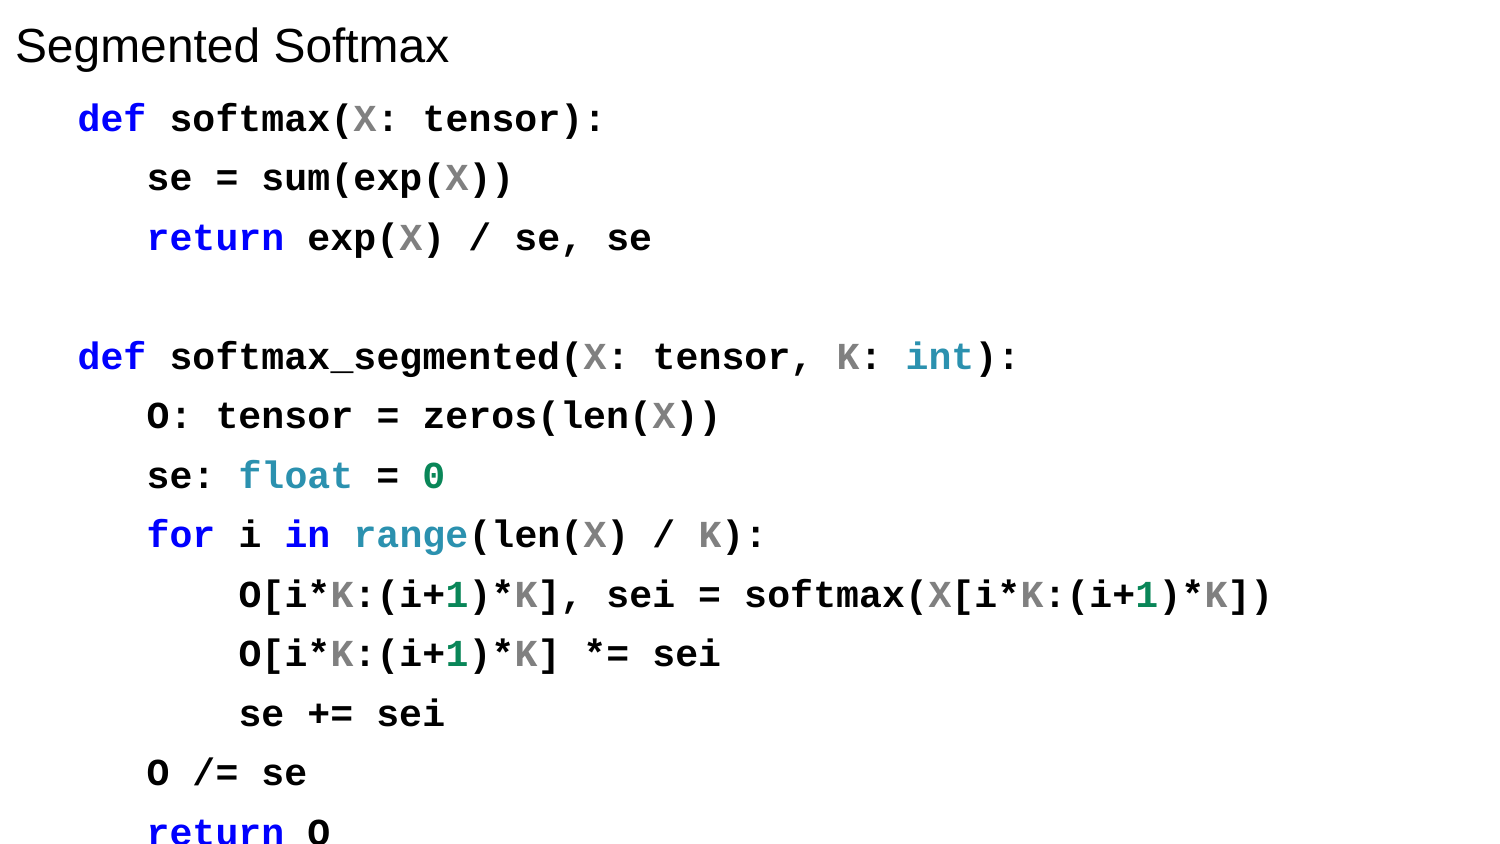

# Segmented Softmax
def softmax(X: tensor):
   se = sum(exp(X))
   return exp(X) / se, se

def softmax_segmented(X: tensor, K: int):
   O: tensor = zeros(len(X))
   se: float = 0
   for i in range(len(X) / K):
       O[i*K:(i+1)*K], sei = softmax(X[i*K:(i+1)*K])
       O[i*K:(i+1)*K] *= sei
       se += sei
   O /= se
   return O